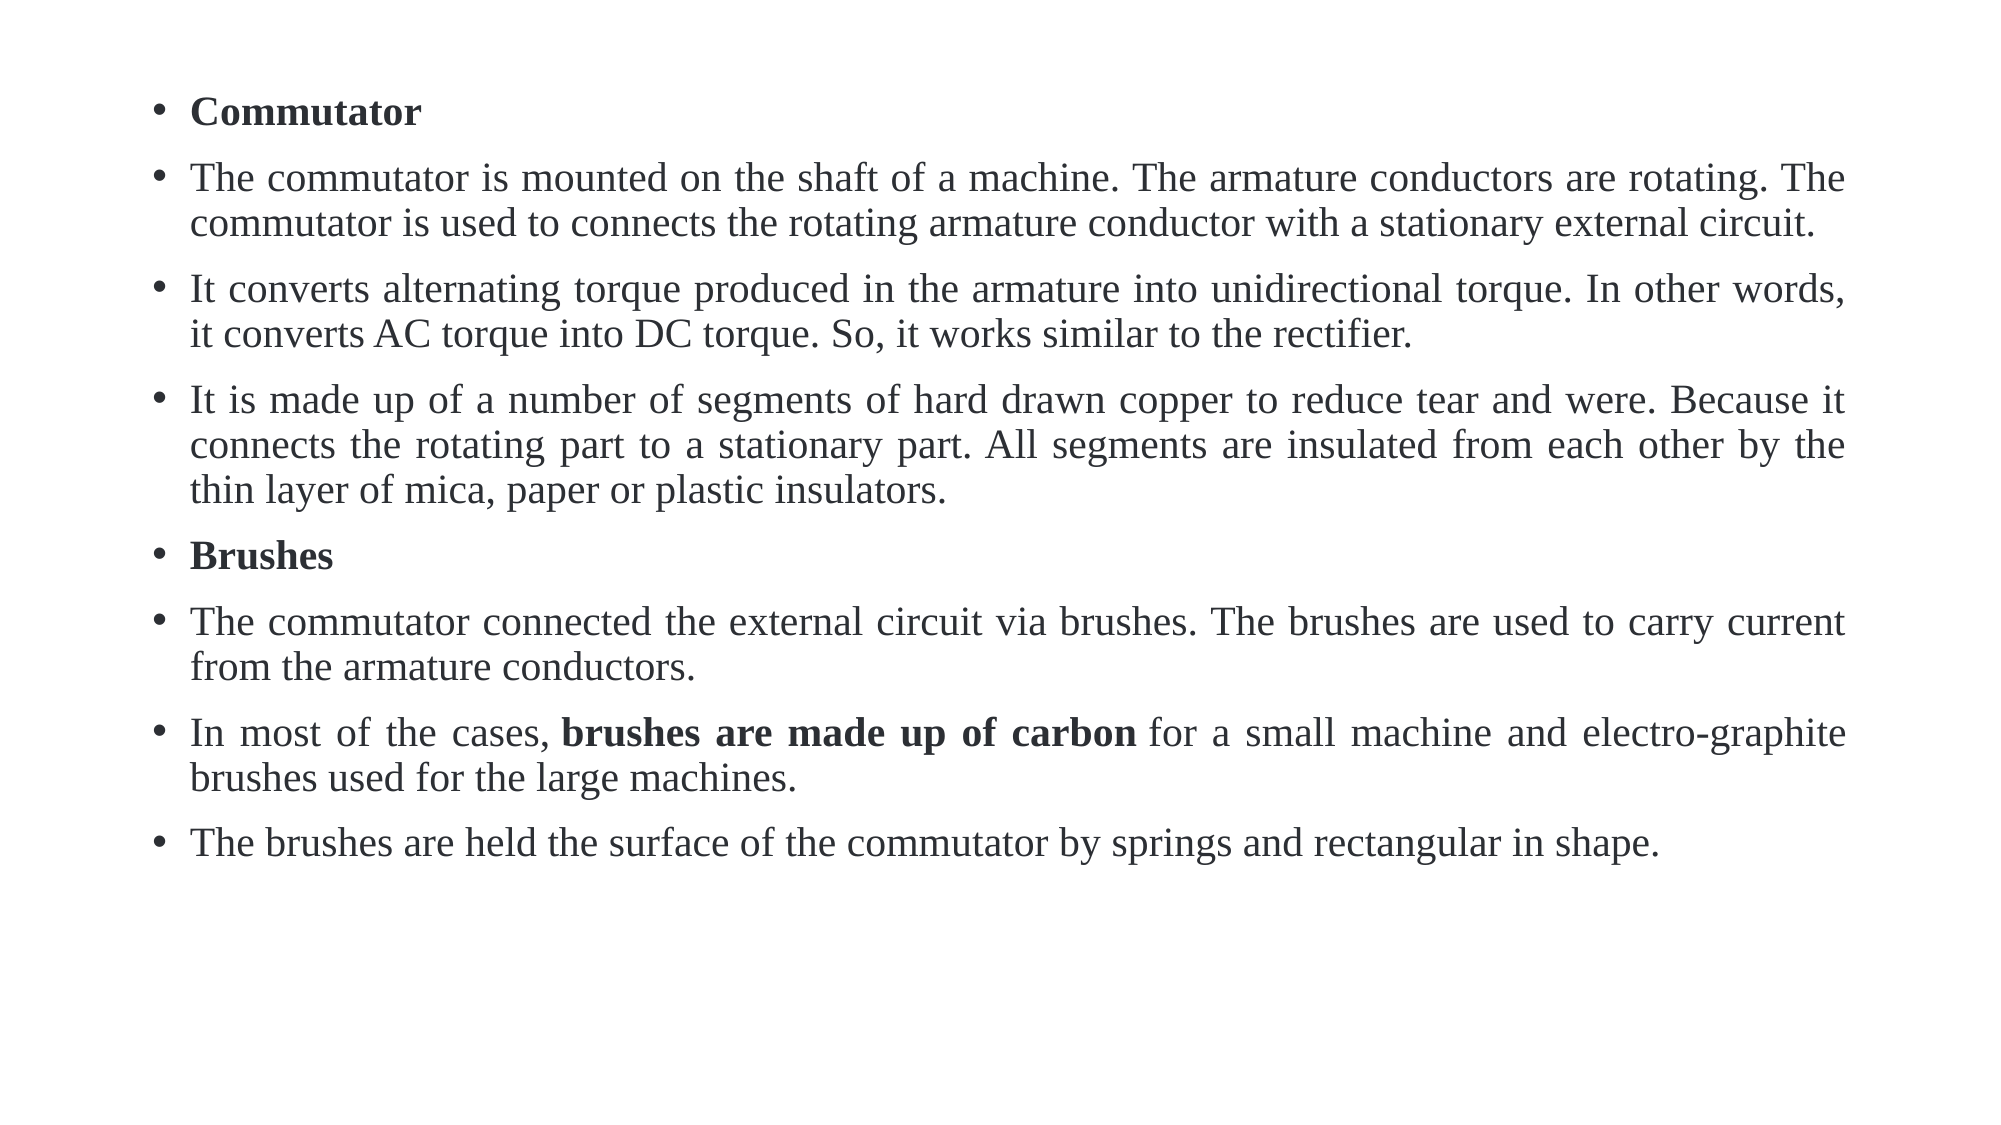

Commutator
The commutator is mounted on the shaft of a machine. The armature conductors are rotating. The commutator is used to connects the rotating armature conductor with a stationary external circuit.
It converts alternating torque produced in the armature into unidirectional torque. In other words, it converts AC torque into DC torque. So, it works similar to the rectifier.
It is made up of a number of segments of hard drawn copper to reduce tear and were. Because it connects the rotating part to a stationary part. All segments are insulated from each other by the thin layer of mica, paper or plastic insulators.
Brushes
The commutator connected the external circuit via brushes. The brushes are used to carry current from the armature conductors.
In most of the cases, brushes are made up of carbon for a small machine and electro-graphite brushes used for the large machines.
The brushes are held the surface of the commutator by springs and rectangular in shape.